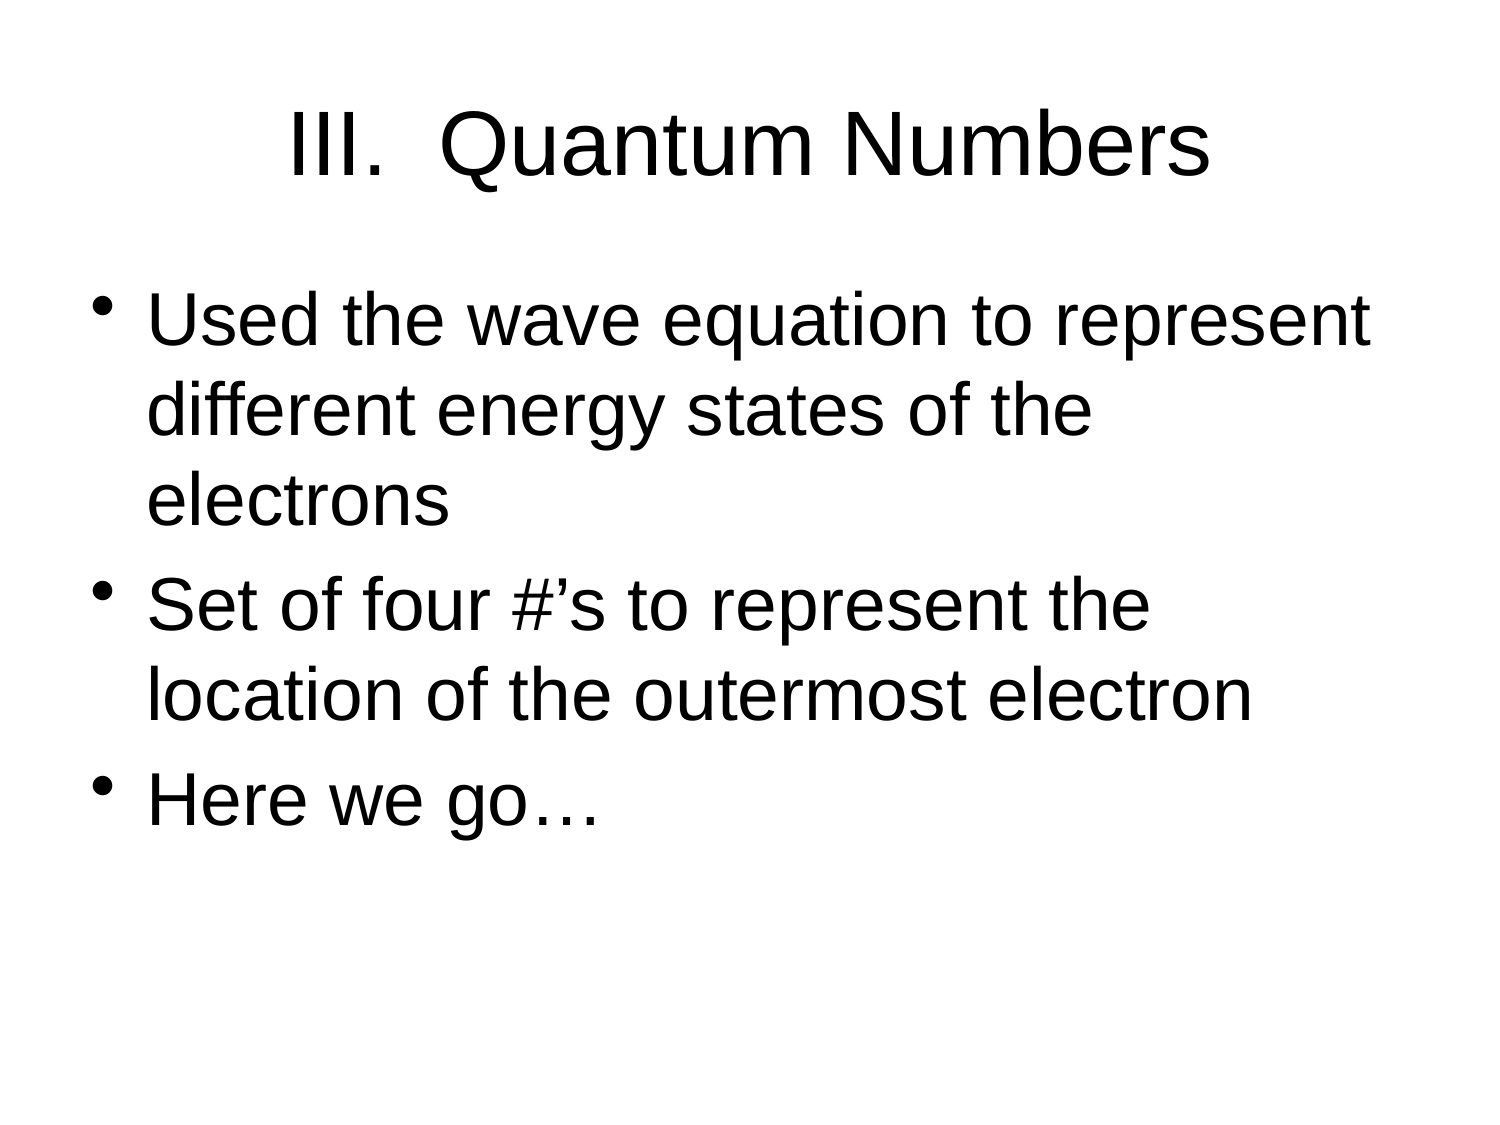

# III.  Quantum Numbers
Used the wave equation to represent different energy states of the electrons
Set of four #’s to represent the location of the outermost electron
Here we go…